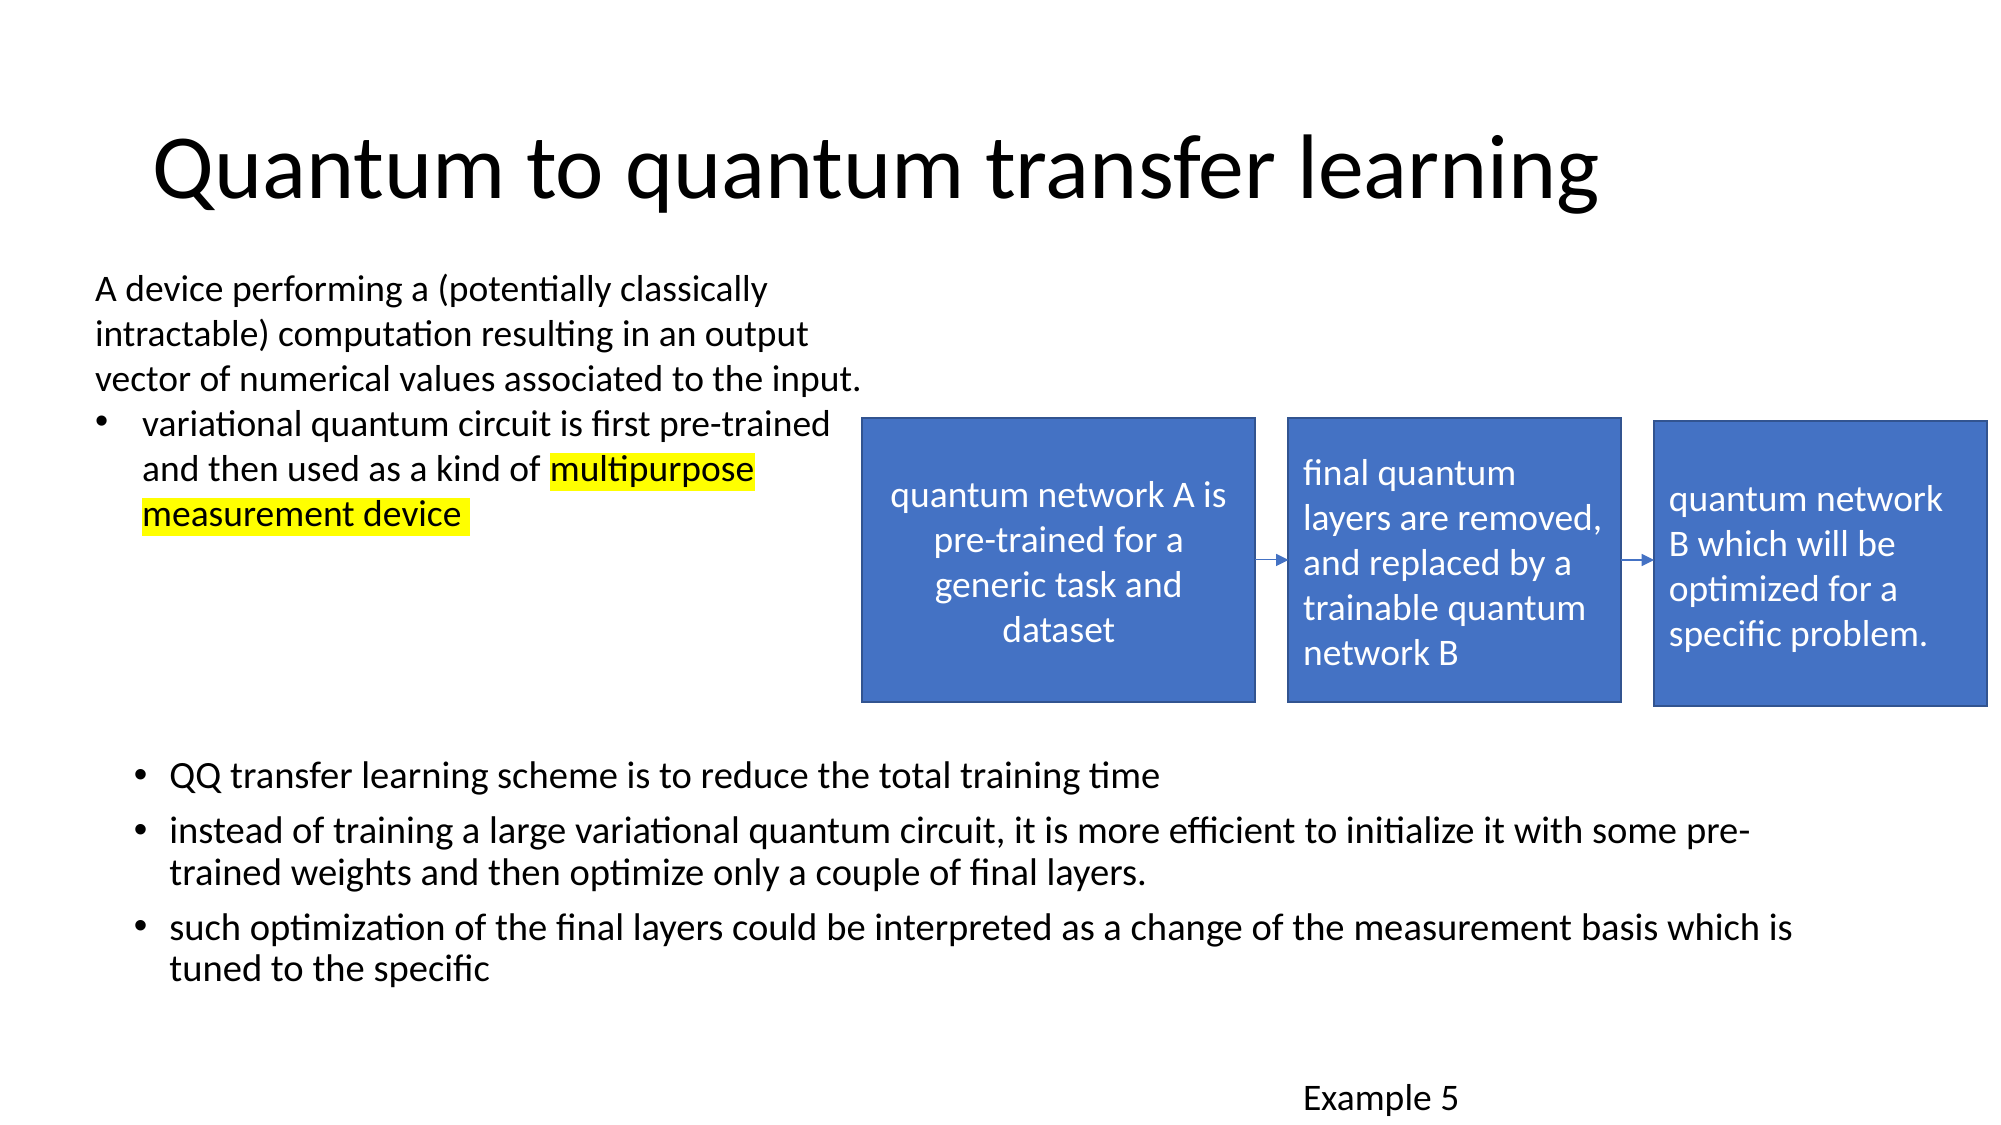

# Quantum to quantum transfer learning
A device performing a (potentially classically intractable) computation resulting in an output vector of numerical values associated to the input.
variational quantum circuit is first pre-trained and then used as a kind of multipurpose measurement device

quantum network A is pre-trained for a generic task and dataset
final quantum layers are removed, and replaced by a trainable quantum network B
quantum network B which will be optimized for a specific problem.
QQ transfer learning scheme is to reduce the total training time
instead of training a large variational quantum circuit, it is more efficient to initialize it with some pre-trained weights and then optimize only a couple of final layers.
such optimization of the final layers could be interpreted as a change of the measurement basis which is tuned to the specific
Example 5